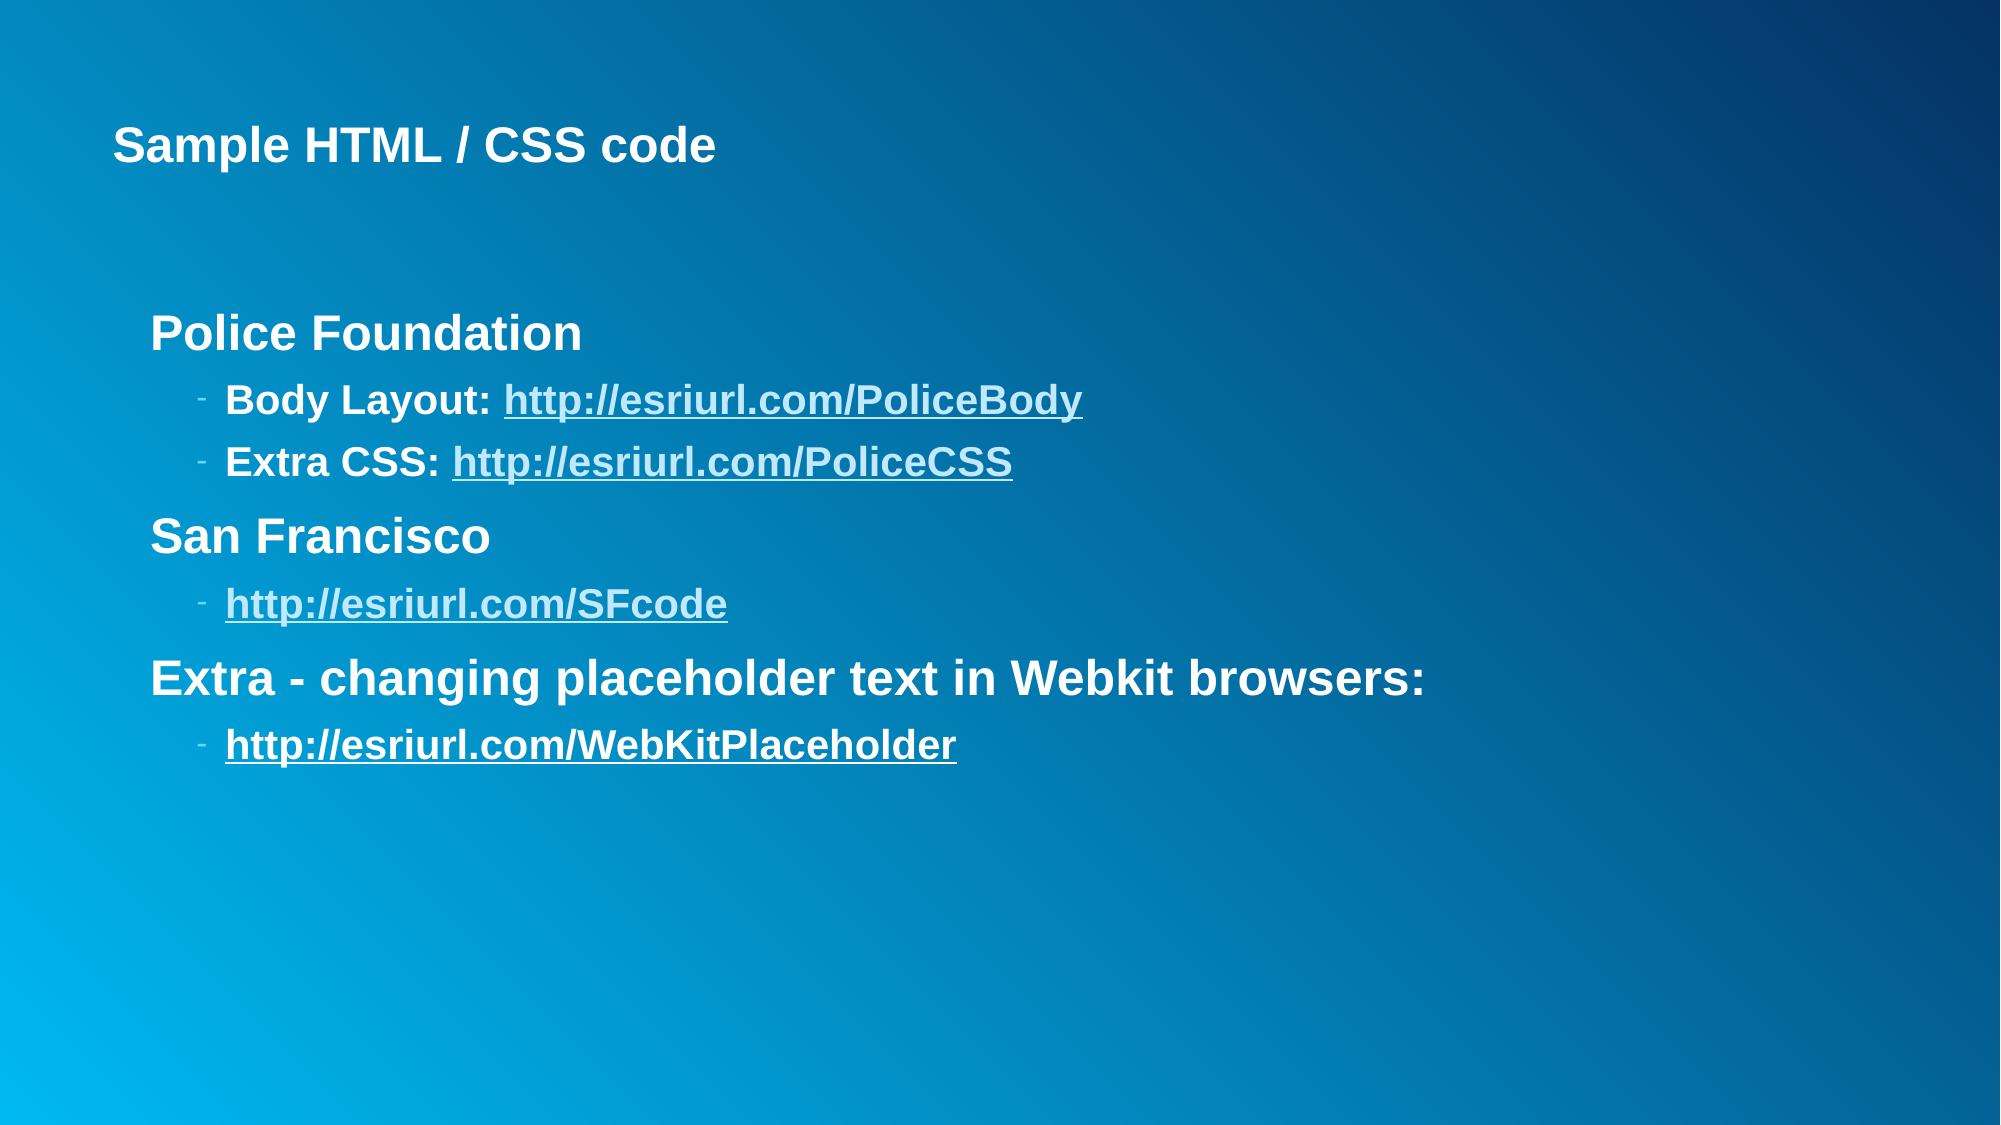

# Sample HTML / CSS code
Police Foundation
Body Layout: http://esriurl.com/PoliceBody
Extra CSS: http://esriurl.com/PoliceCSS
San Francisco
http://esriurl.com/SFcode
Extra - changing placeholder text in Webkit browsers:
http://esriurl.com/WebKitPlaceholder